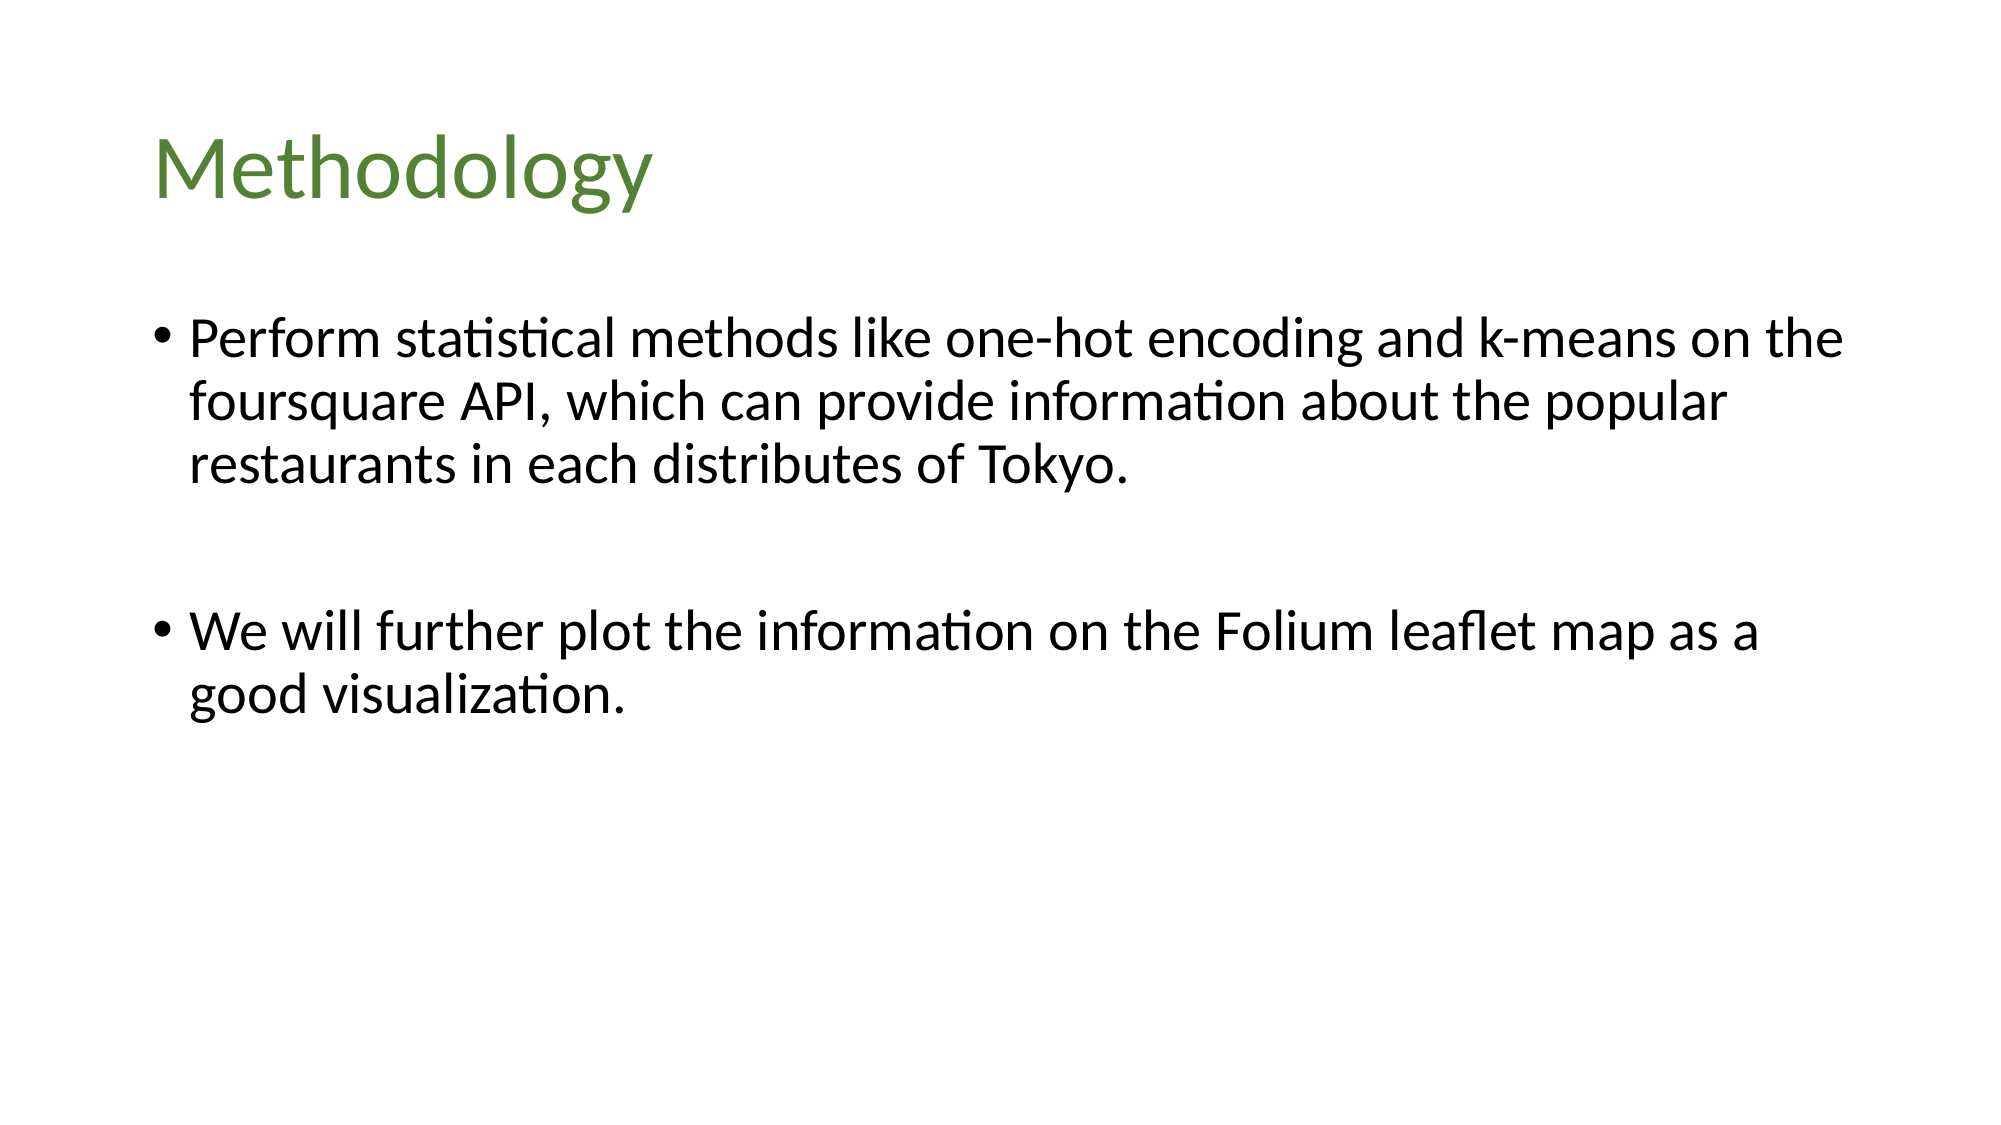

# Methodology
Perform statistical methods like one-hot encoding and k-means on the foursquare API, which can provide information about the popular restaurants in each distributes of Tokyo.

We will further plot the information on the Folium leaflet map as a good visualization.